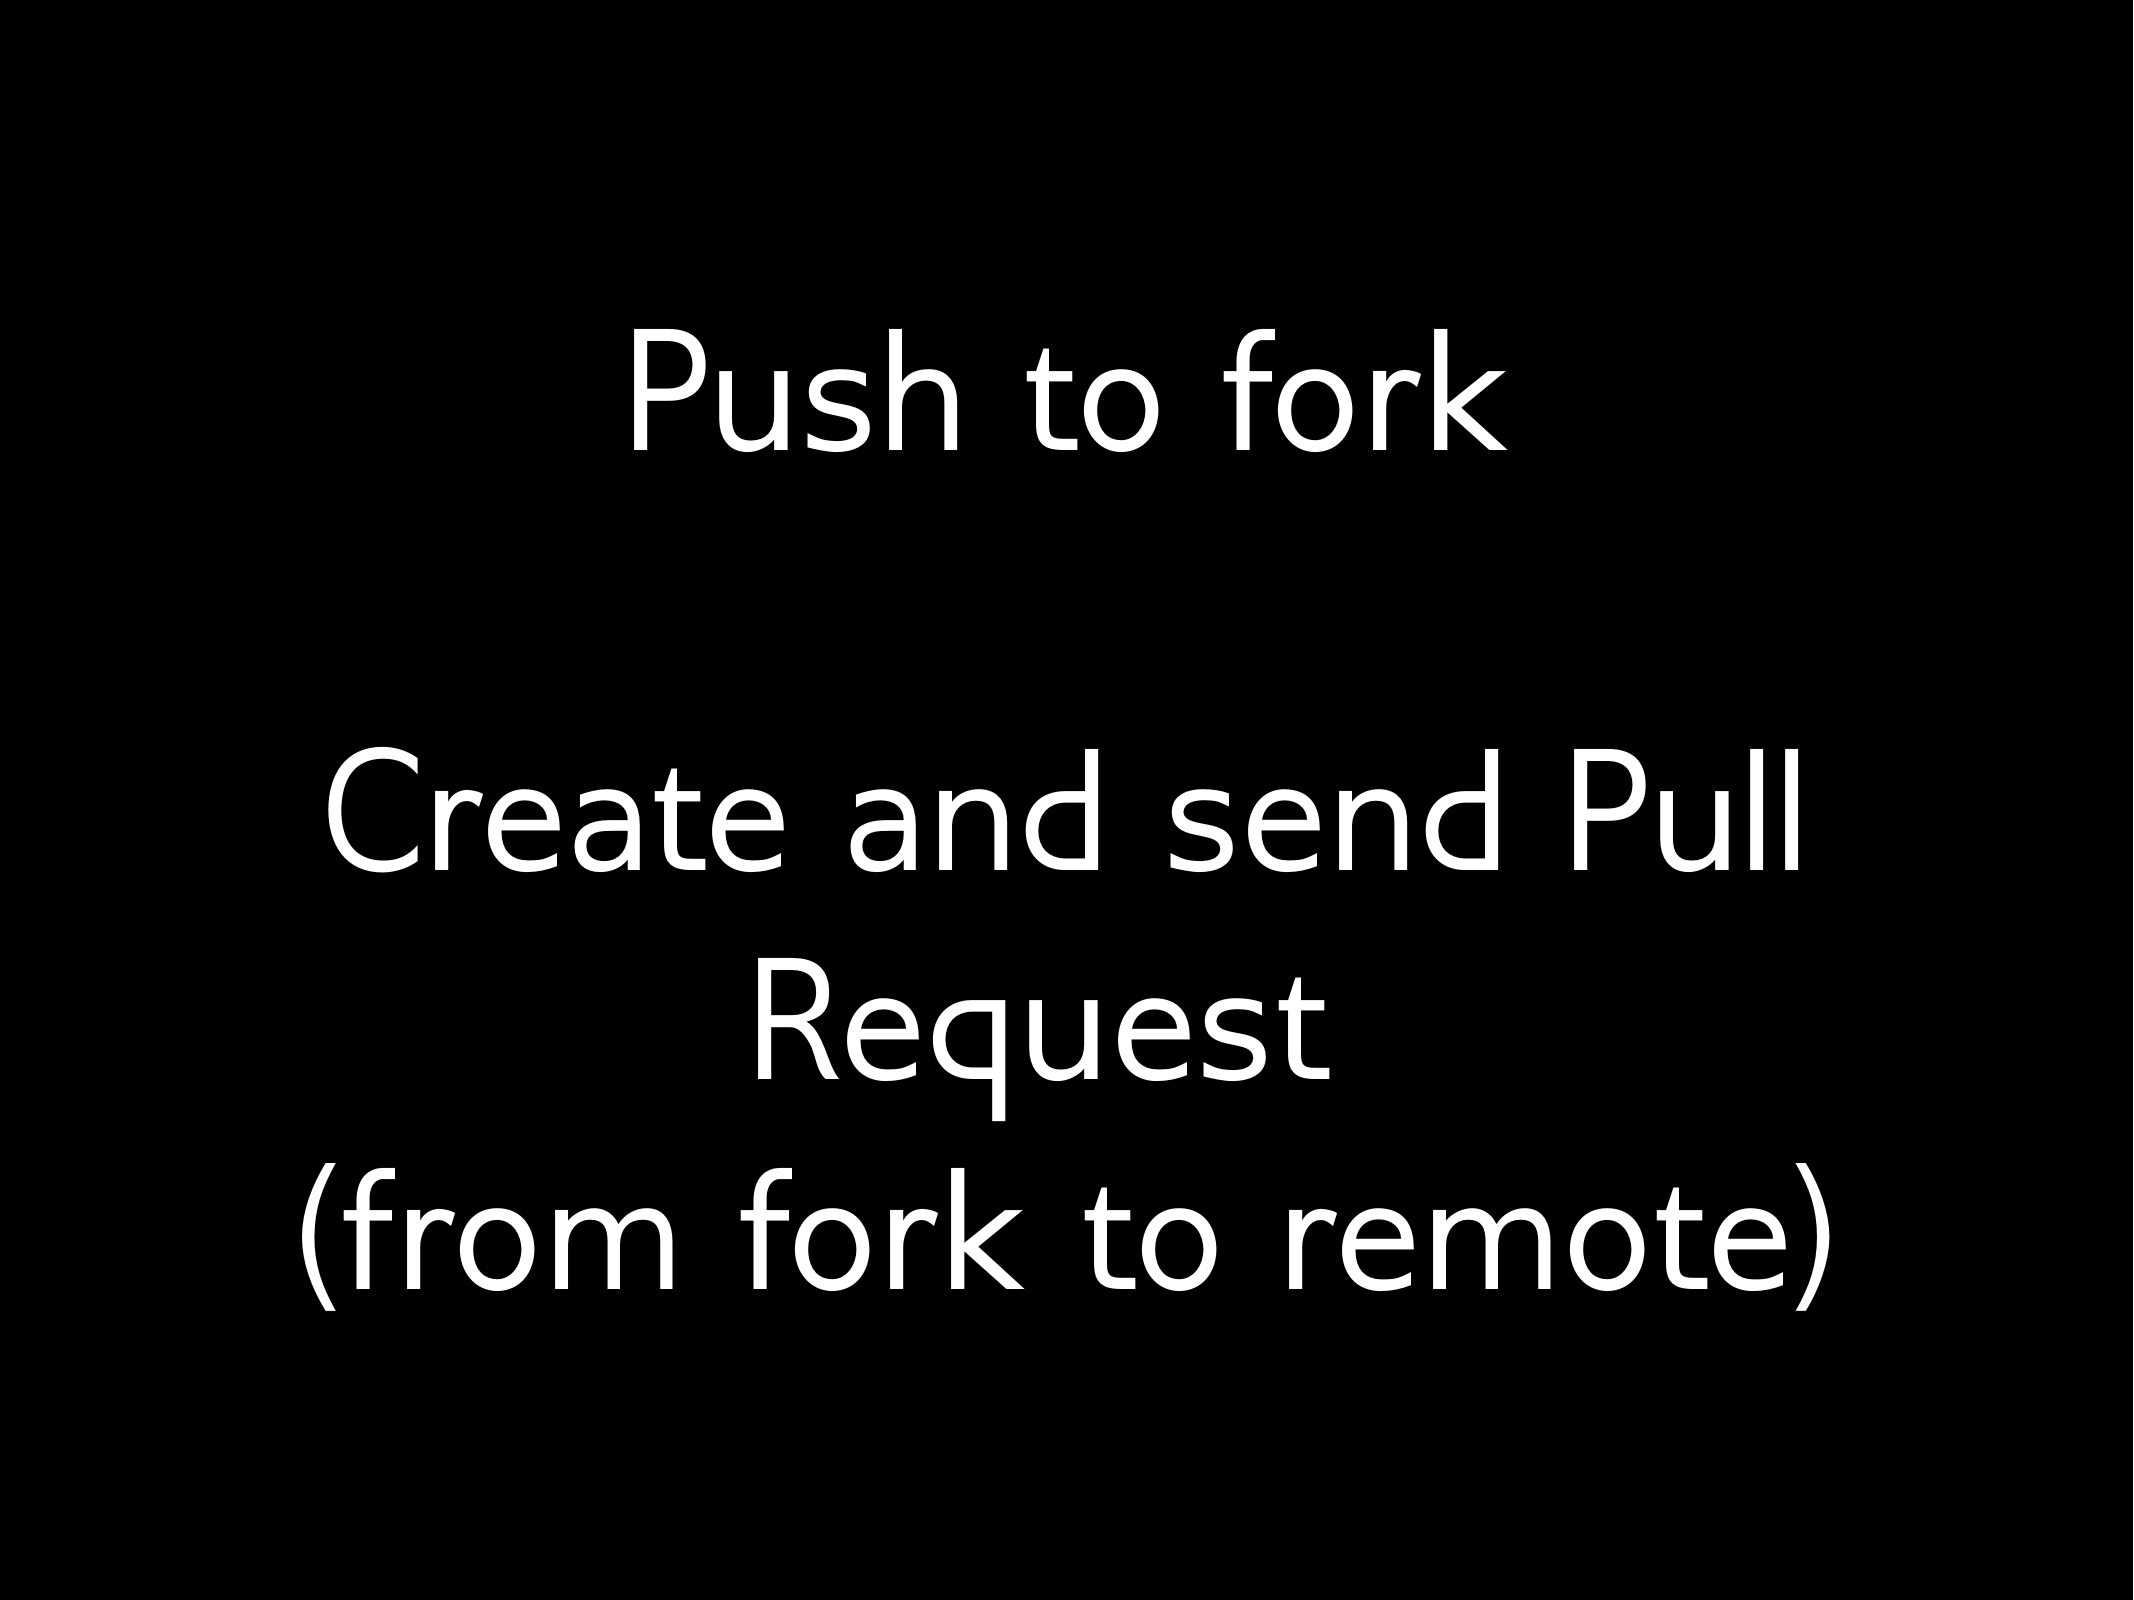

# Push to fork

Create and send Pull Request
(from fork to remote)